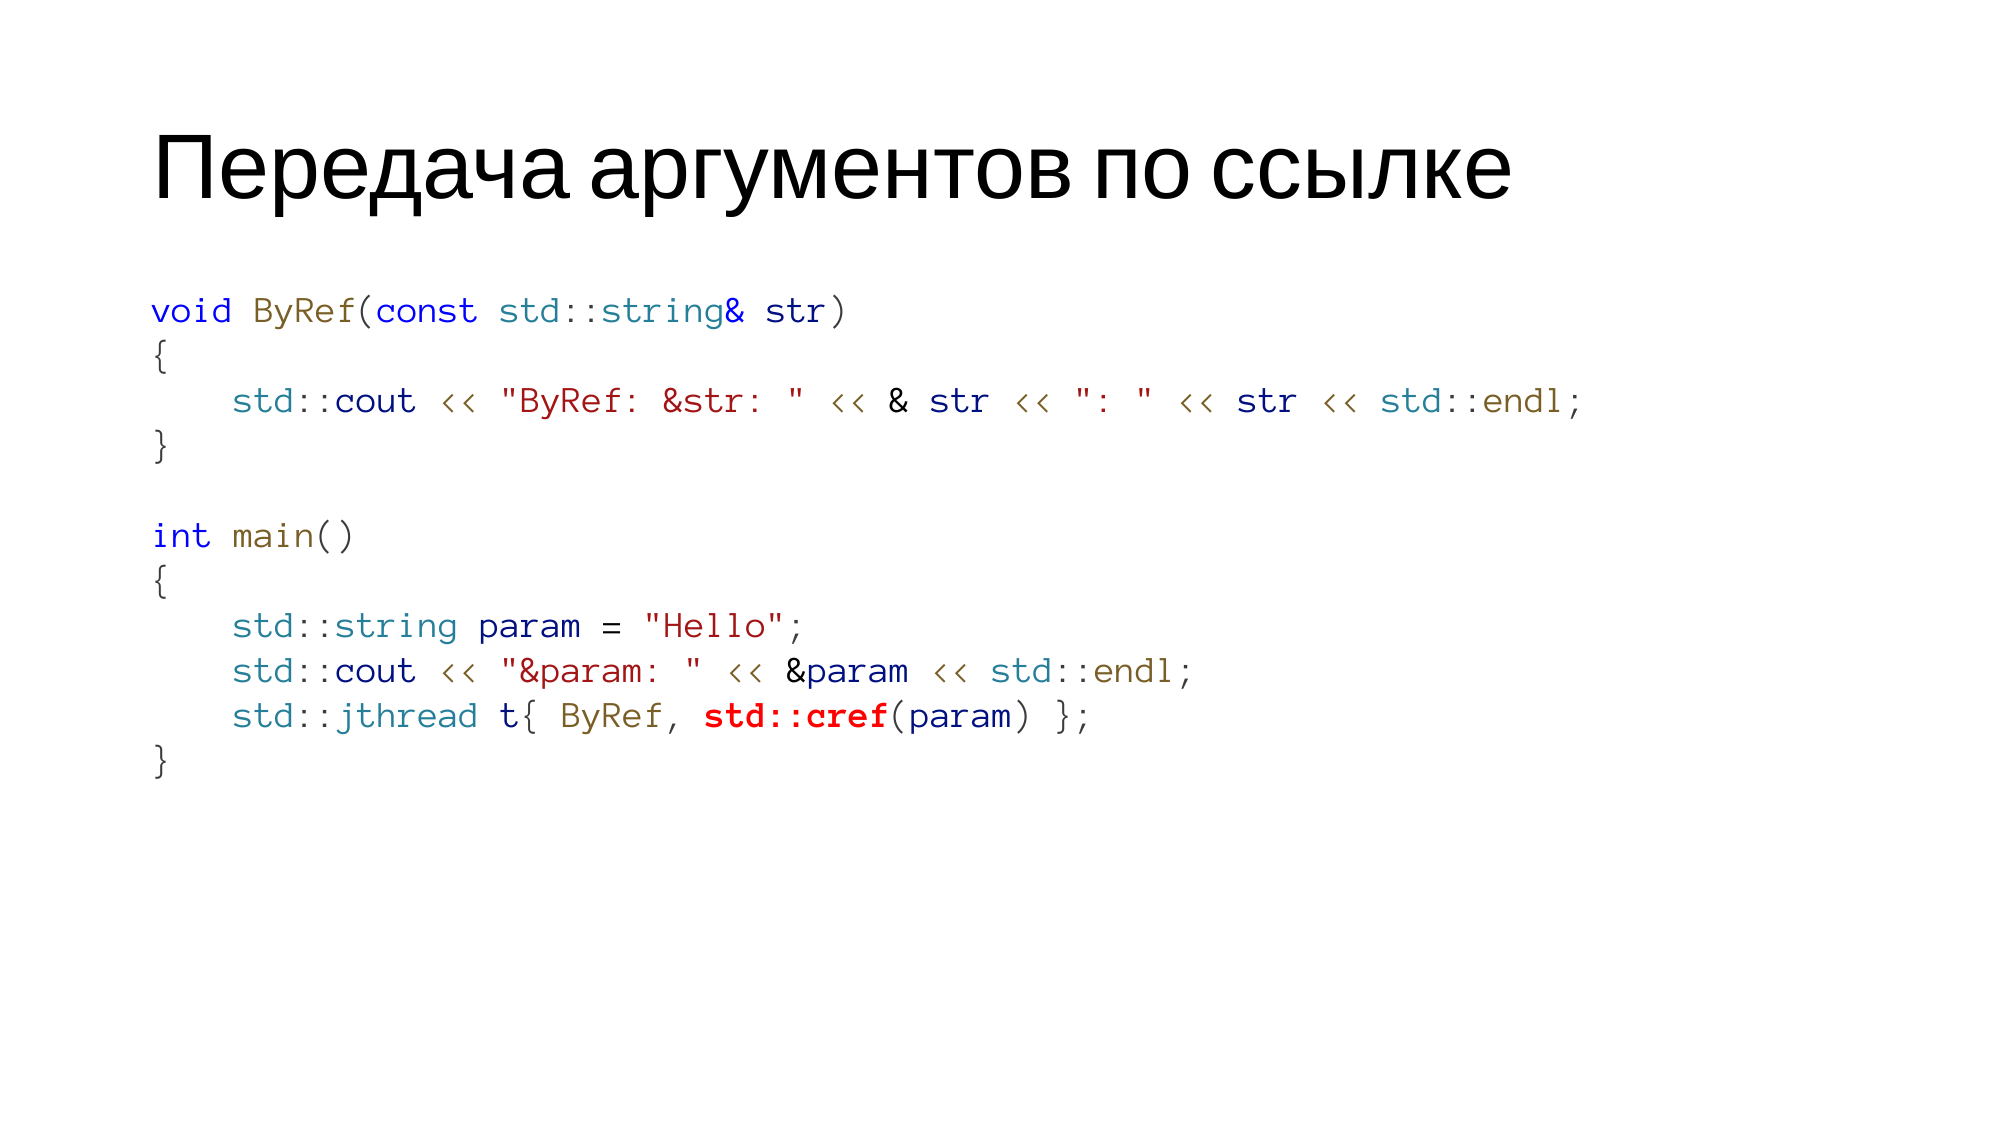

# Передача аргументов по ссылке
void ByRef(const std::string& str)
{
    std::cout << "ByRef: &str: " << & str << ": " << str << std::endl;
}
int main()
{
    std::string param = "Hello";
    std::cout << "&param: " << &param << std::endl;
    std::jthread t{ ByRef, std::cref(param) };
}